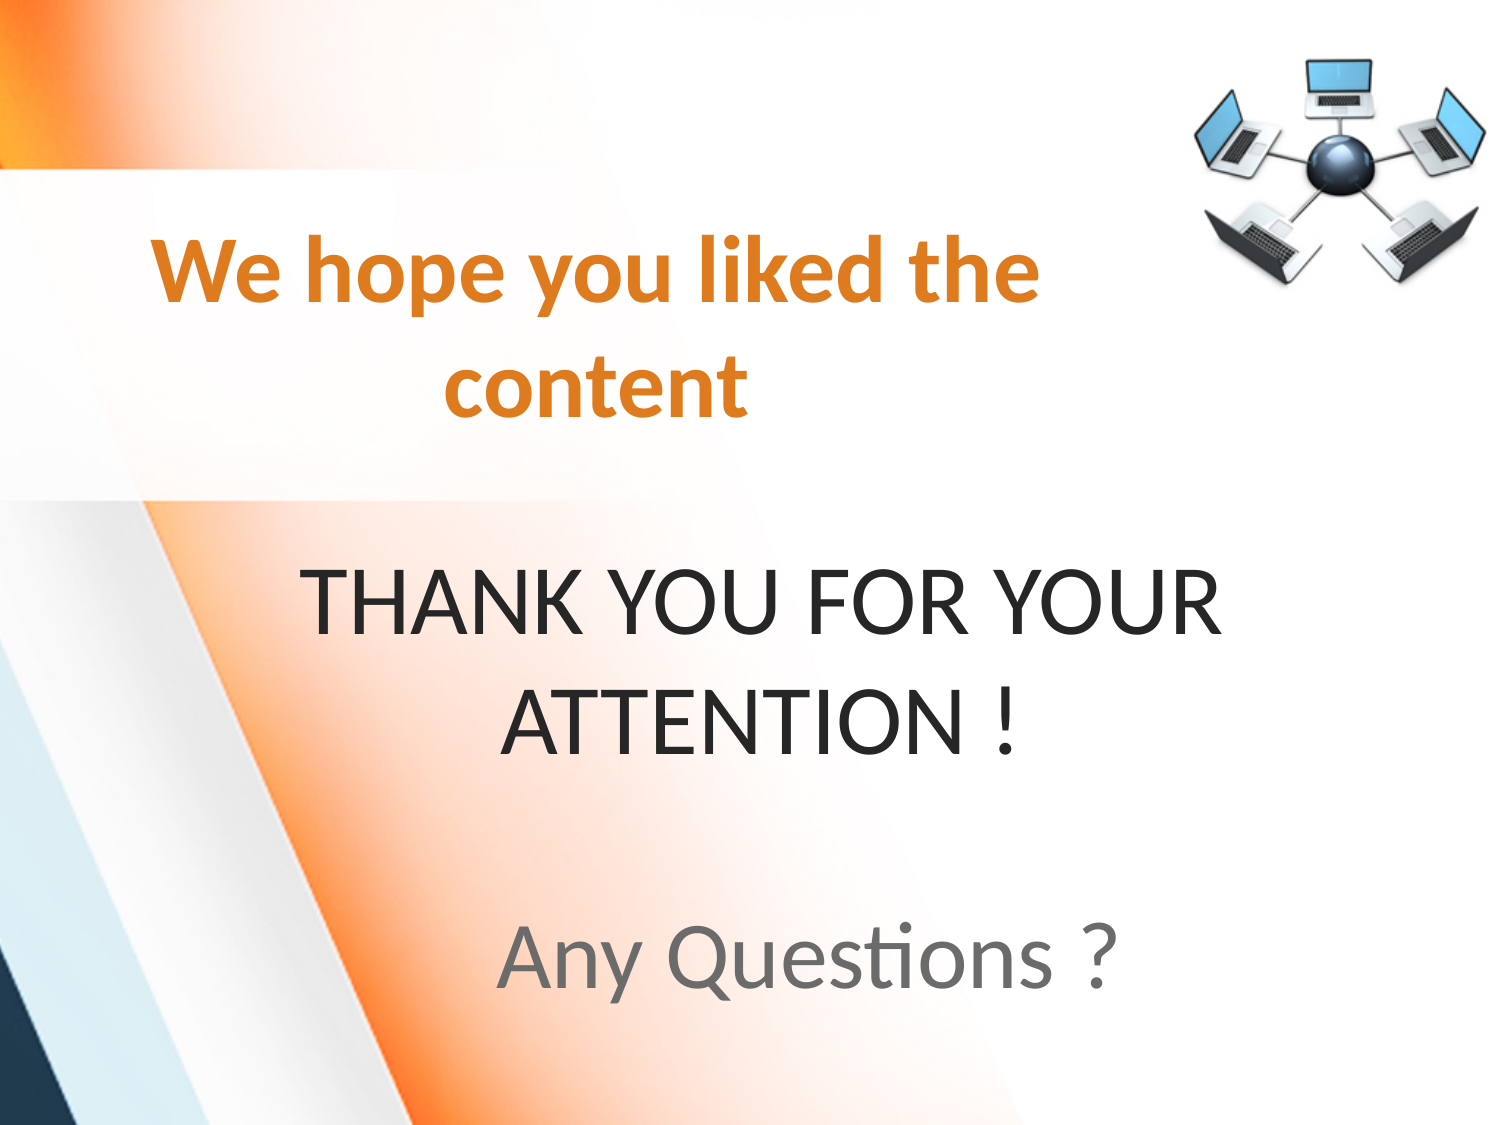

We hope you liked the content
#
THANK YOU FOR YOUR ATTENTION !
Any Questions ?